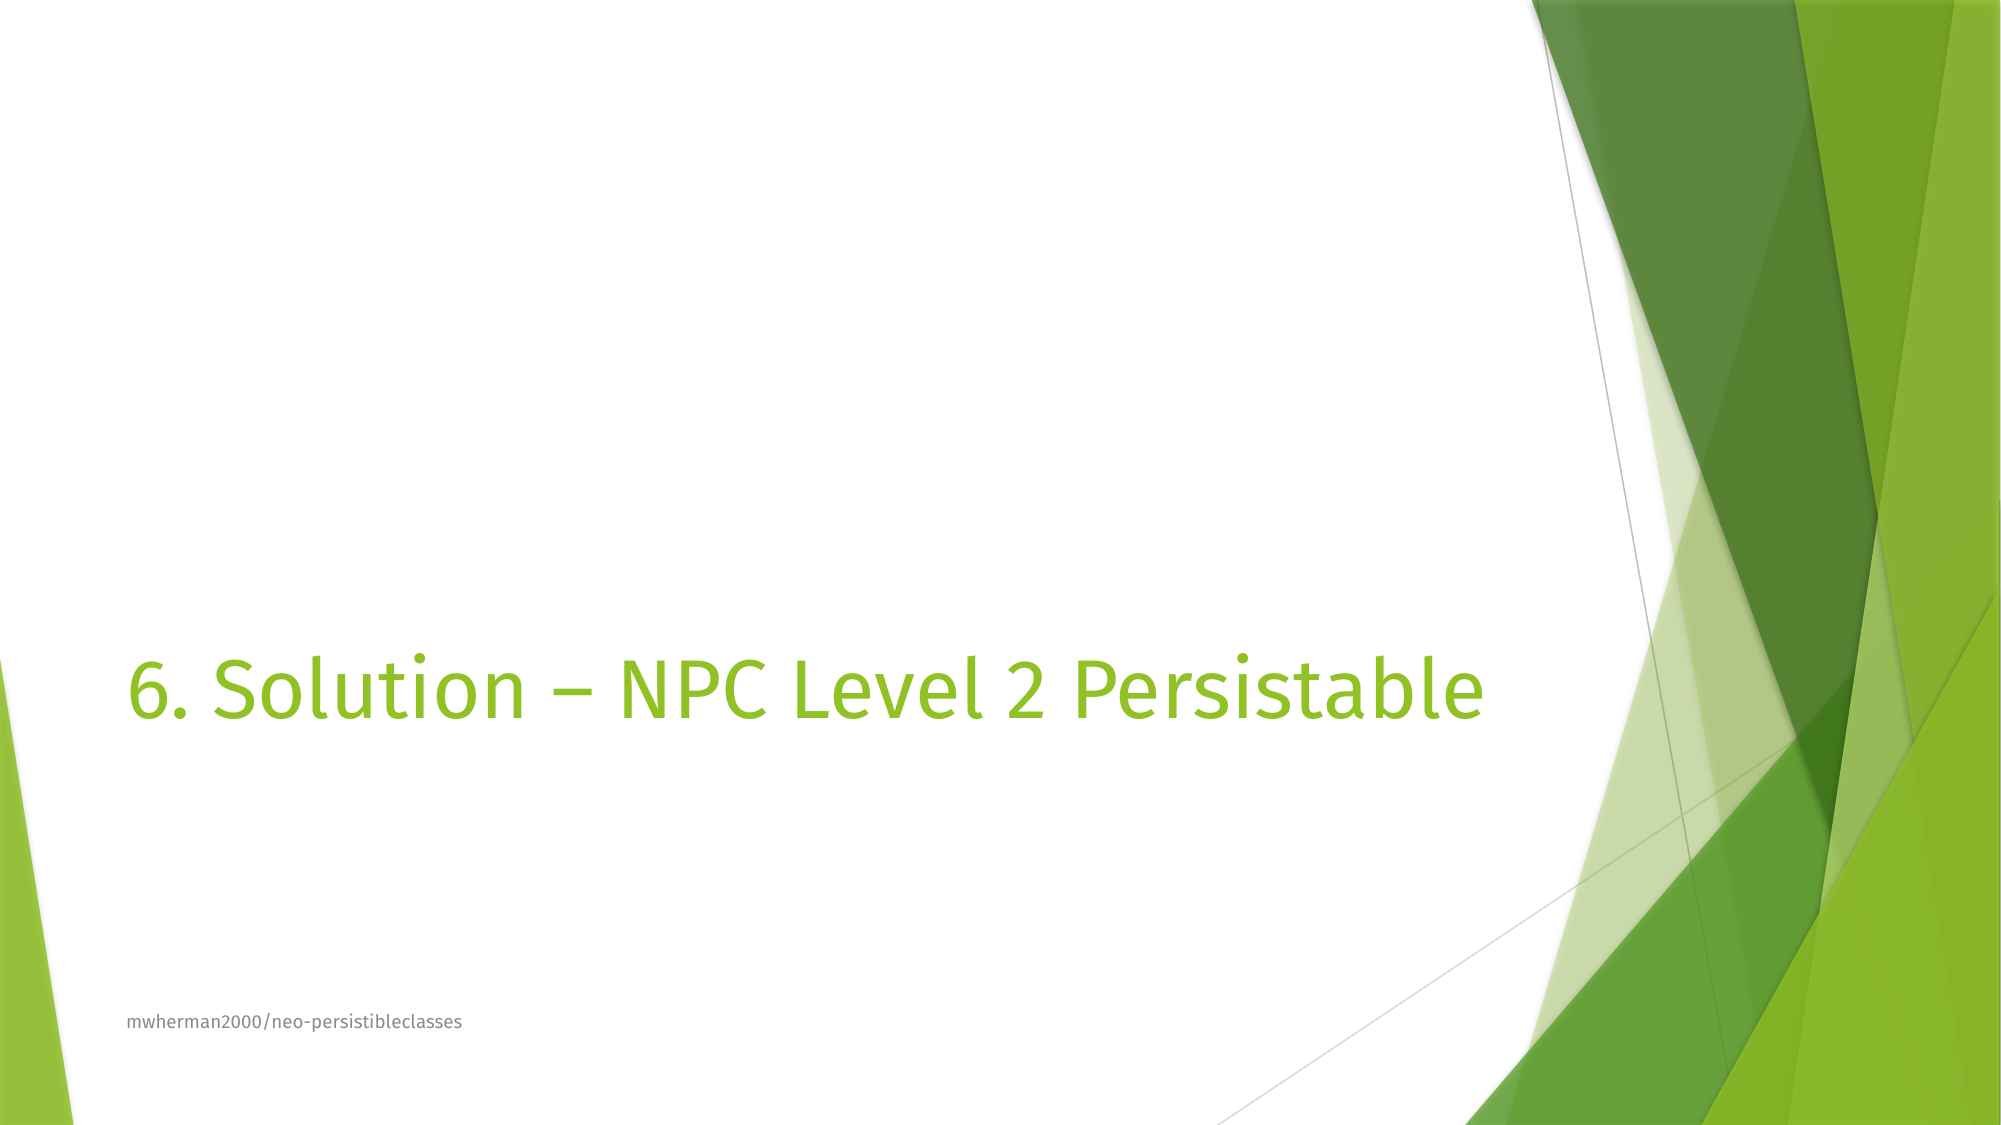

# 6. Solution – NPC Level 2 Persistable

mwherman2000/neo-persistibleclasses